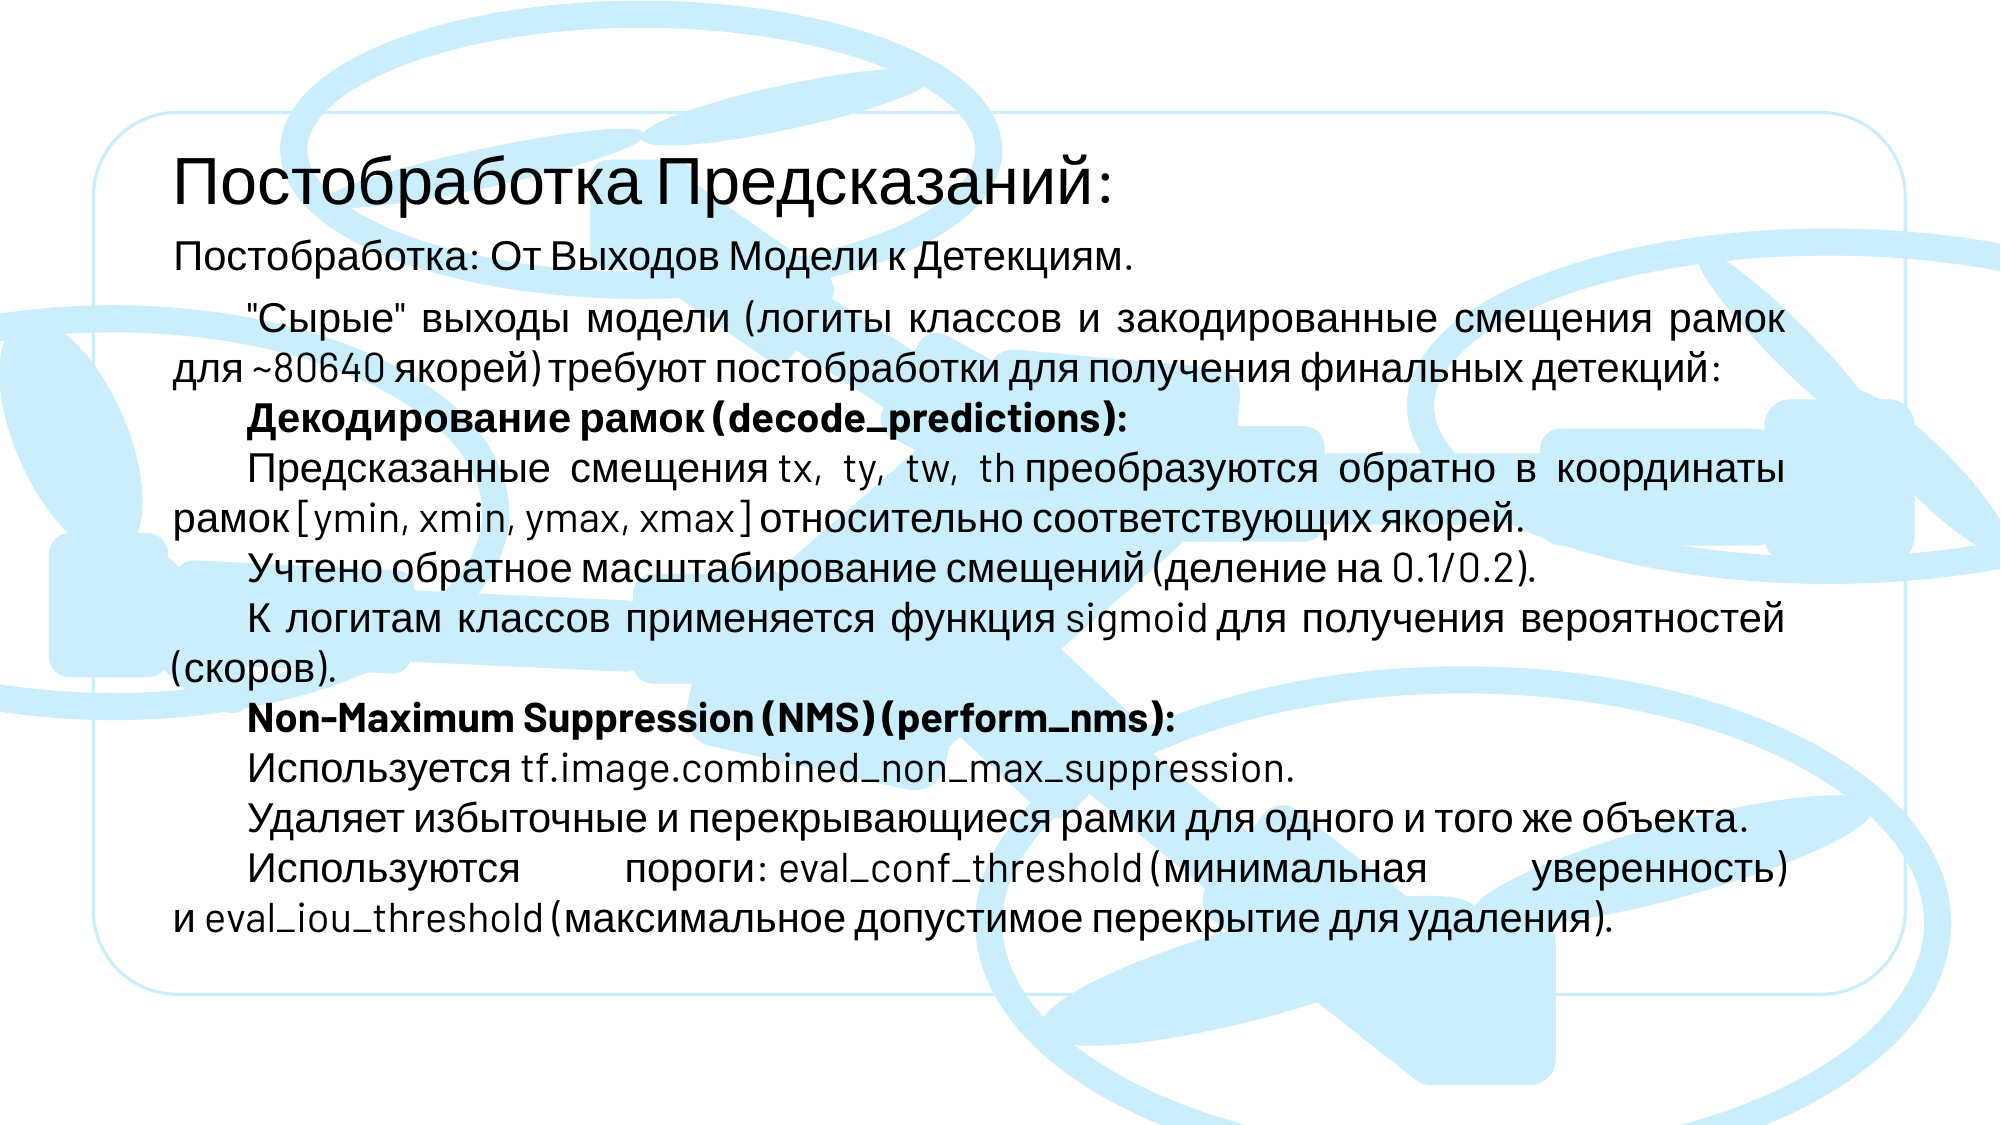

Постобработка Предсказаний:
Постобработка: От Выходов Модели к Детекциям.
"Сырые" выходы модели (логиты классов и закодированные смещения рамок для ~80640 якорей) требуют постобработки для получения финальных детекций:
Декодирование рамок (decode_predictions):
Предсказанные смещения tx, ty, tw, th преобразуются обратно в координаты рамок [ymin, xmin, ymax, xmax] относительно соответствующих якорей.
Учтено обратное масштабирование смещений (деление на 0.1/0.2).
К логитам классов применяется функция sigmoid для получения вероятностей (скоров).
Non-Maximum Suppression (NMS) (perform_nms):
Используется tf.image.combined_non_max_suppression.
Удаляет избыточные и перекрывающиеся рамки для одного и того же объекта.
Используются пороги: eval_conf_threshold (минимальная уверенность) и eval_iou_threshold (максимальное допустимое перекрытие для удаления).